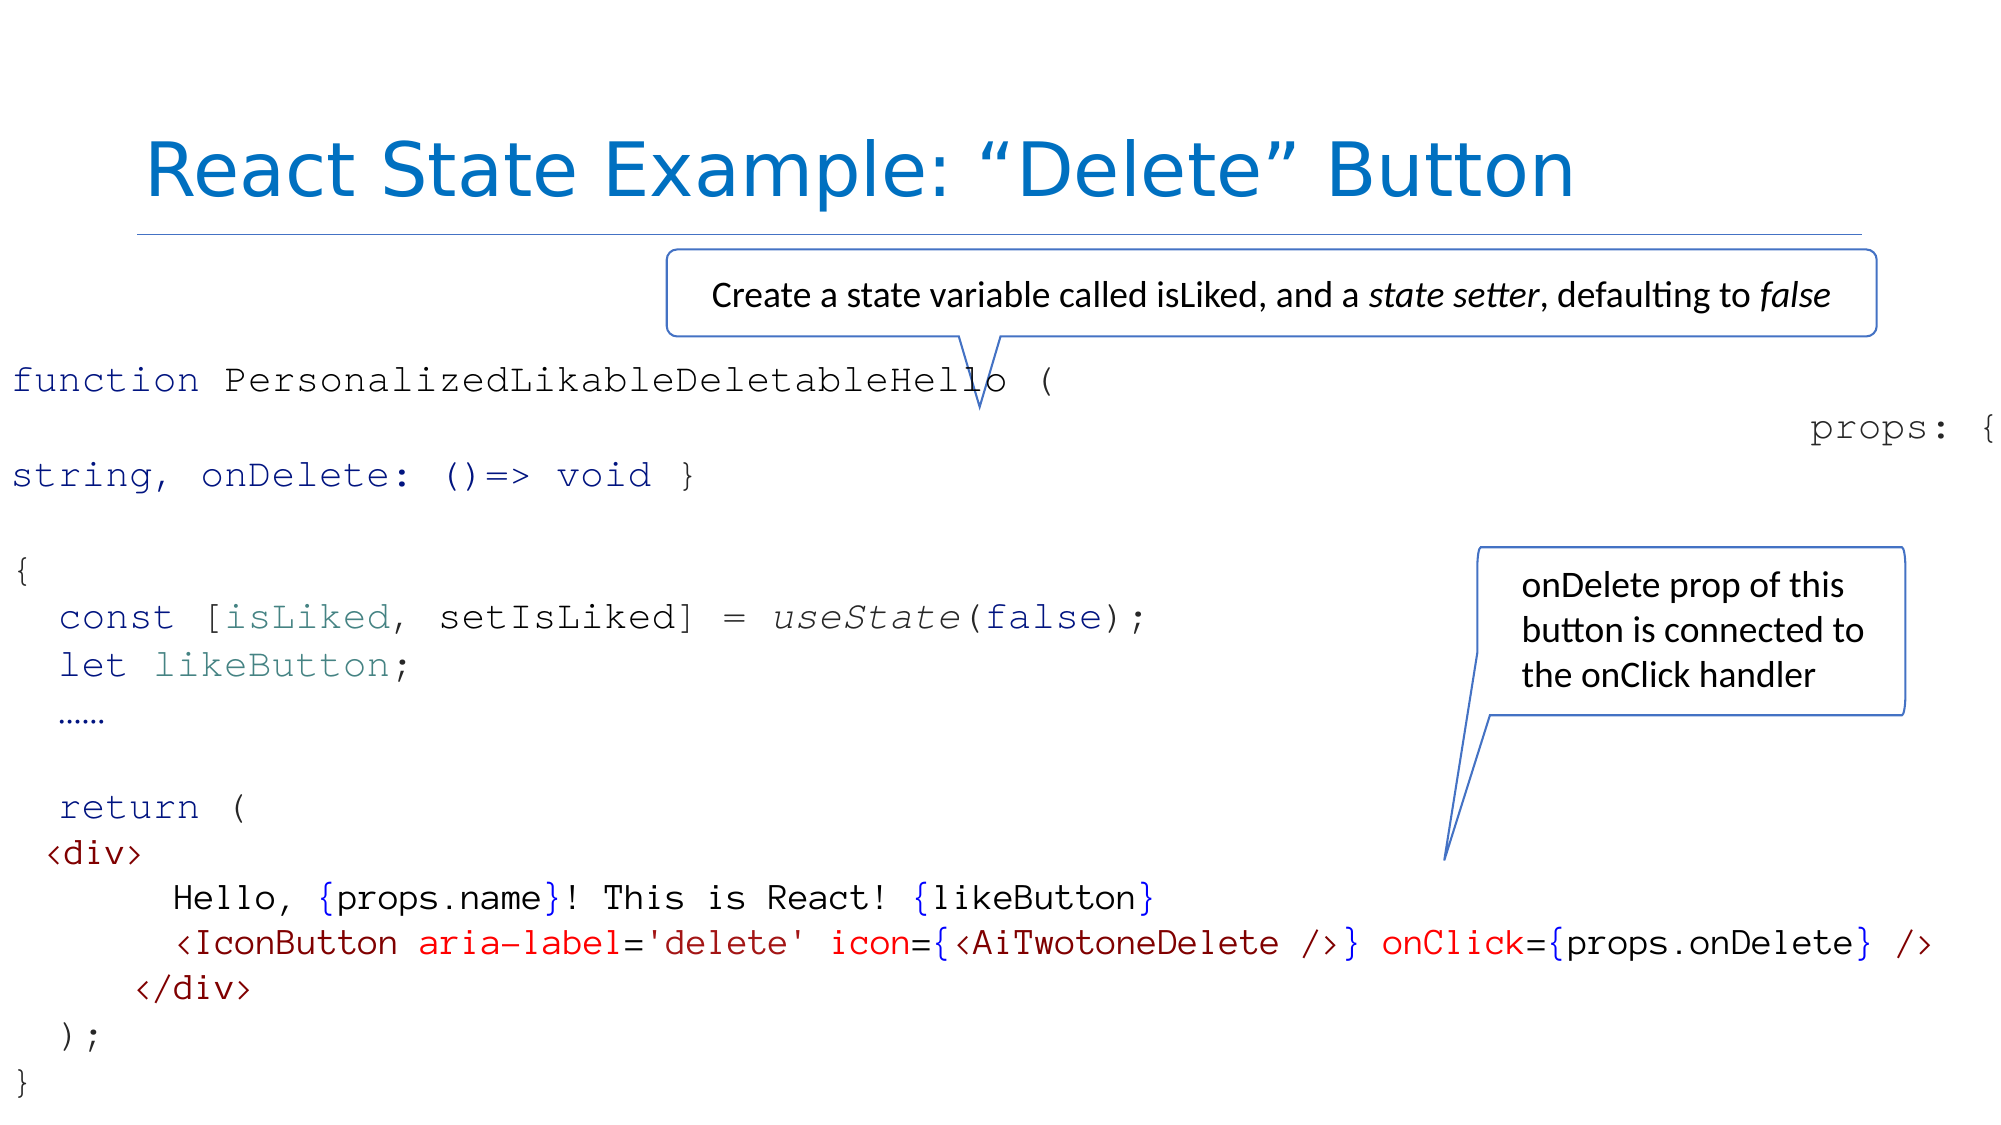

# React State Example: “Delete” Button

Create a state variable called isLiked, and a state setter, defaulting to false
function PersonalizedLikableDeletableHello (
												props: {name: string, onDelete: ()=> void }
													  )
{
  const [isLiked, setIsLiked] = useState(false);
  let likeButton;
  ……

  return (
    <div>
        Hello, {props.name}! This is React! {likeButton}
        <IconButton aria-label='delete' icon={<AiTwotoneDelete />} onClick={props.onDelete} />
      </div>
  );
}

onDelete prop of this button is connected to the onClick handler